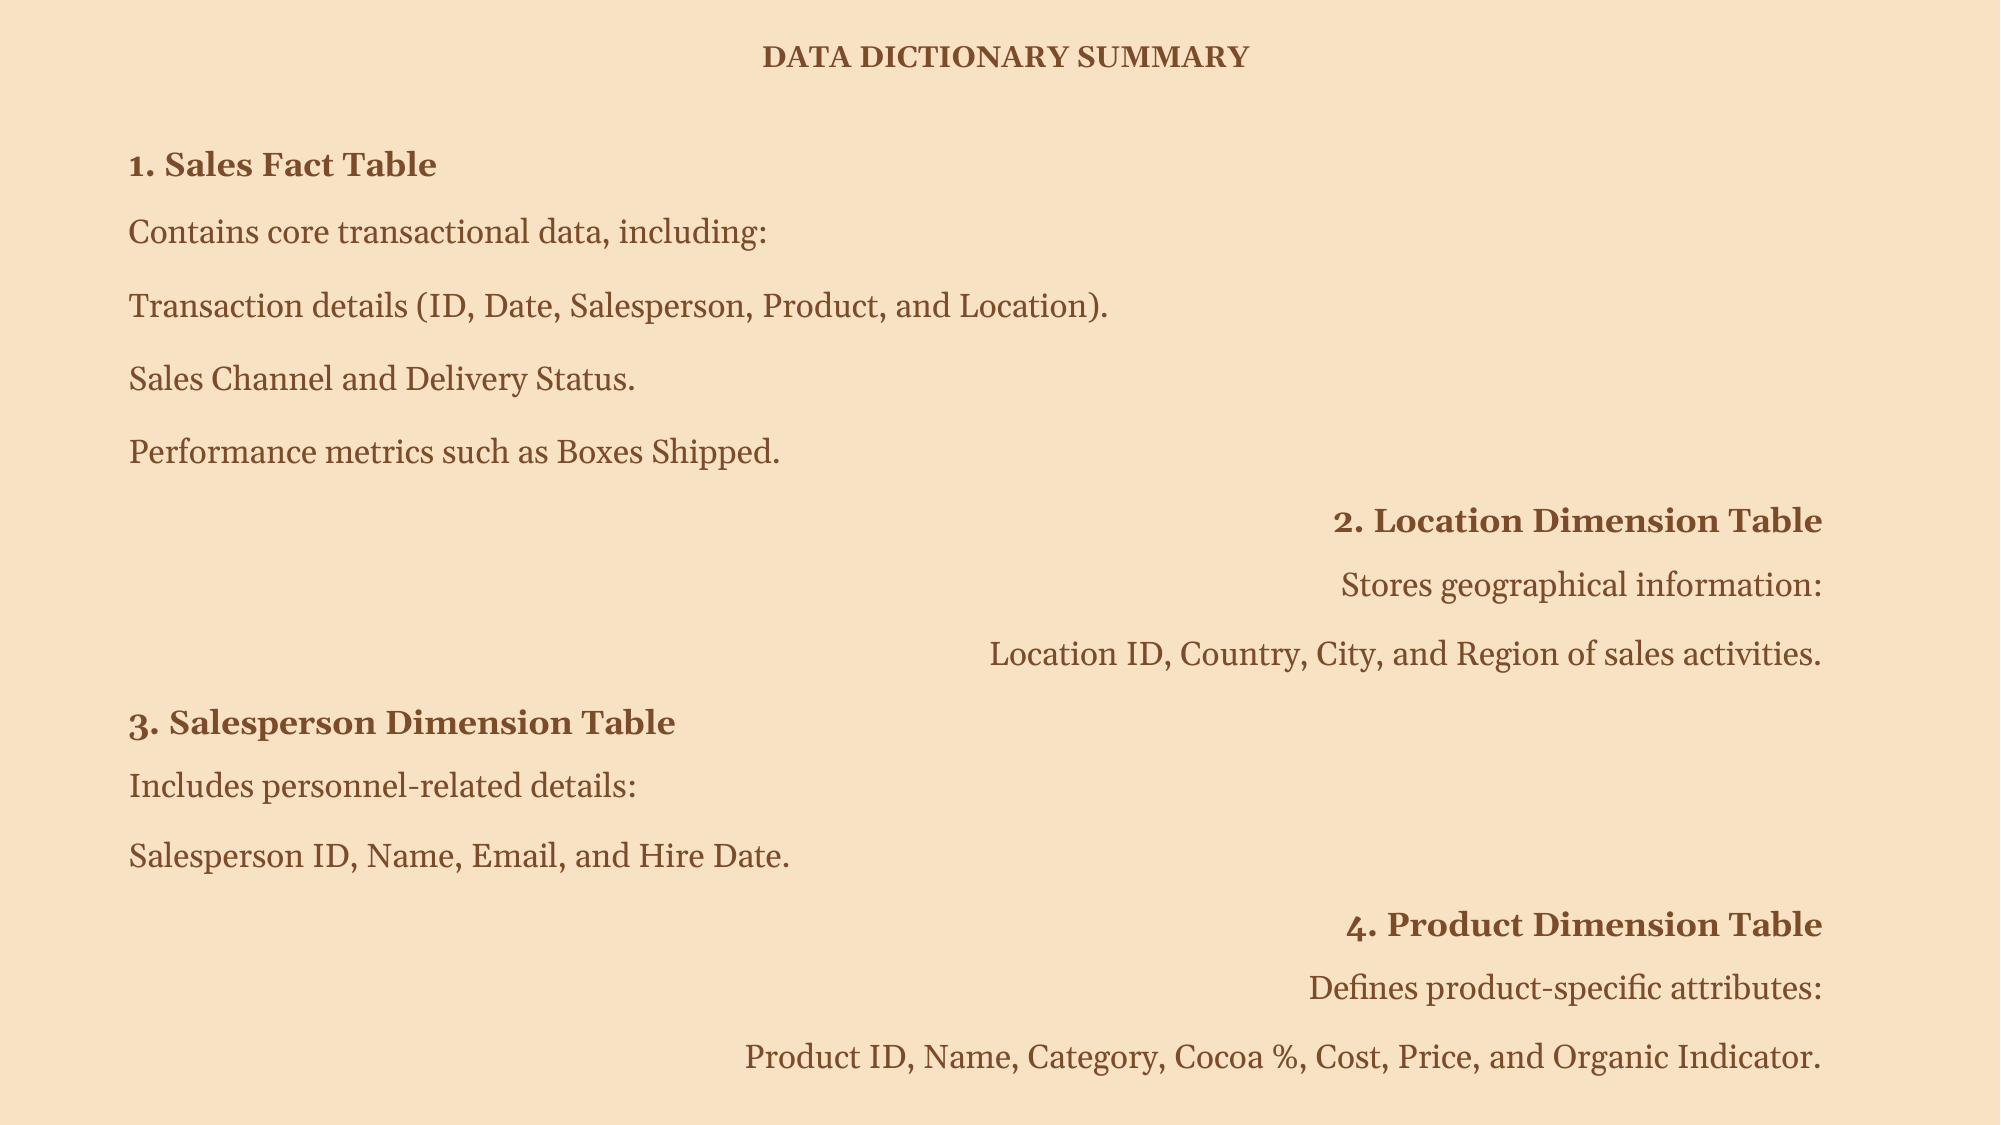

# DATA DICTIONARY SUMMARY
1. Sales Fact Table
Contains core transactional data, including:
Transaction details (ID, Date, Salesperson, Product, and Location).
Sales Channel and Delivery Status.
Performance metrics such as Boxes Shipped.
2. Location Dimension Table
Stores geographical information:
Location ID, Country, City, and Region of sales activities.
3. Salesperson Dimension Table
Includes personnel-related details:
Salesperson ID, Name, Email, and Hire Date.
4. Product Dimension Table
Defines product-specific attributes:
Product ID, Name, Category, Cocoa %, Cost, Price, and Organic Indicator.